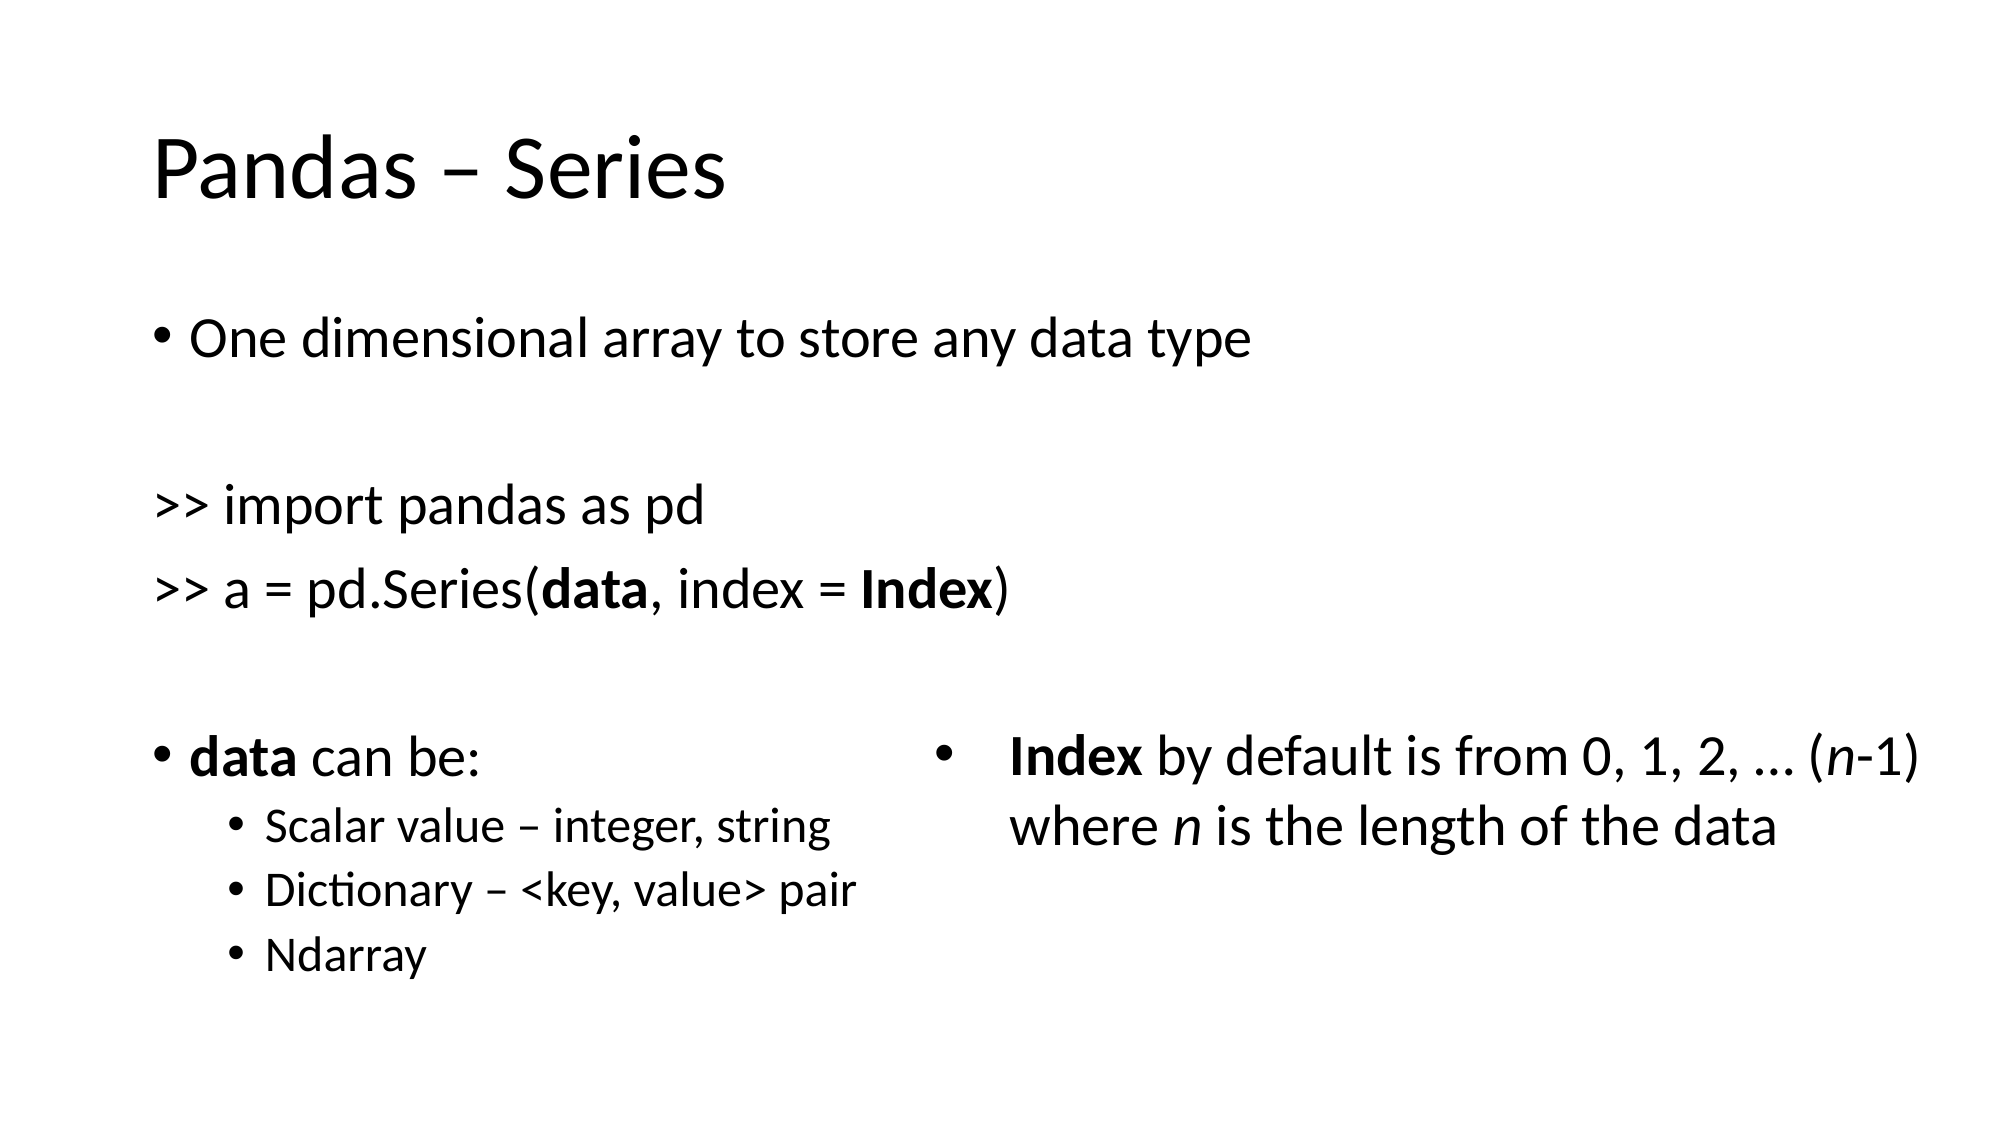

# Pandas – Series
One dimensional array to store any data type

>> import pandas as pd
>> a = pd.Series(data, index = Index)

data can be:
Scalar value – integer, string
Dictionary – <key, value> pair
Ndarray
Index by default is from 0, 1, 2, … (n-1) where n is the length of the data